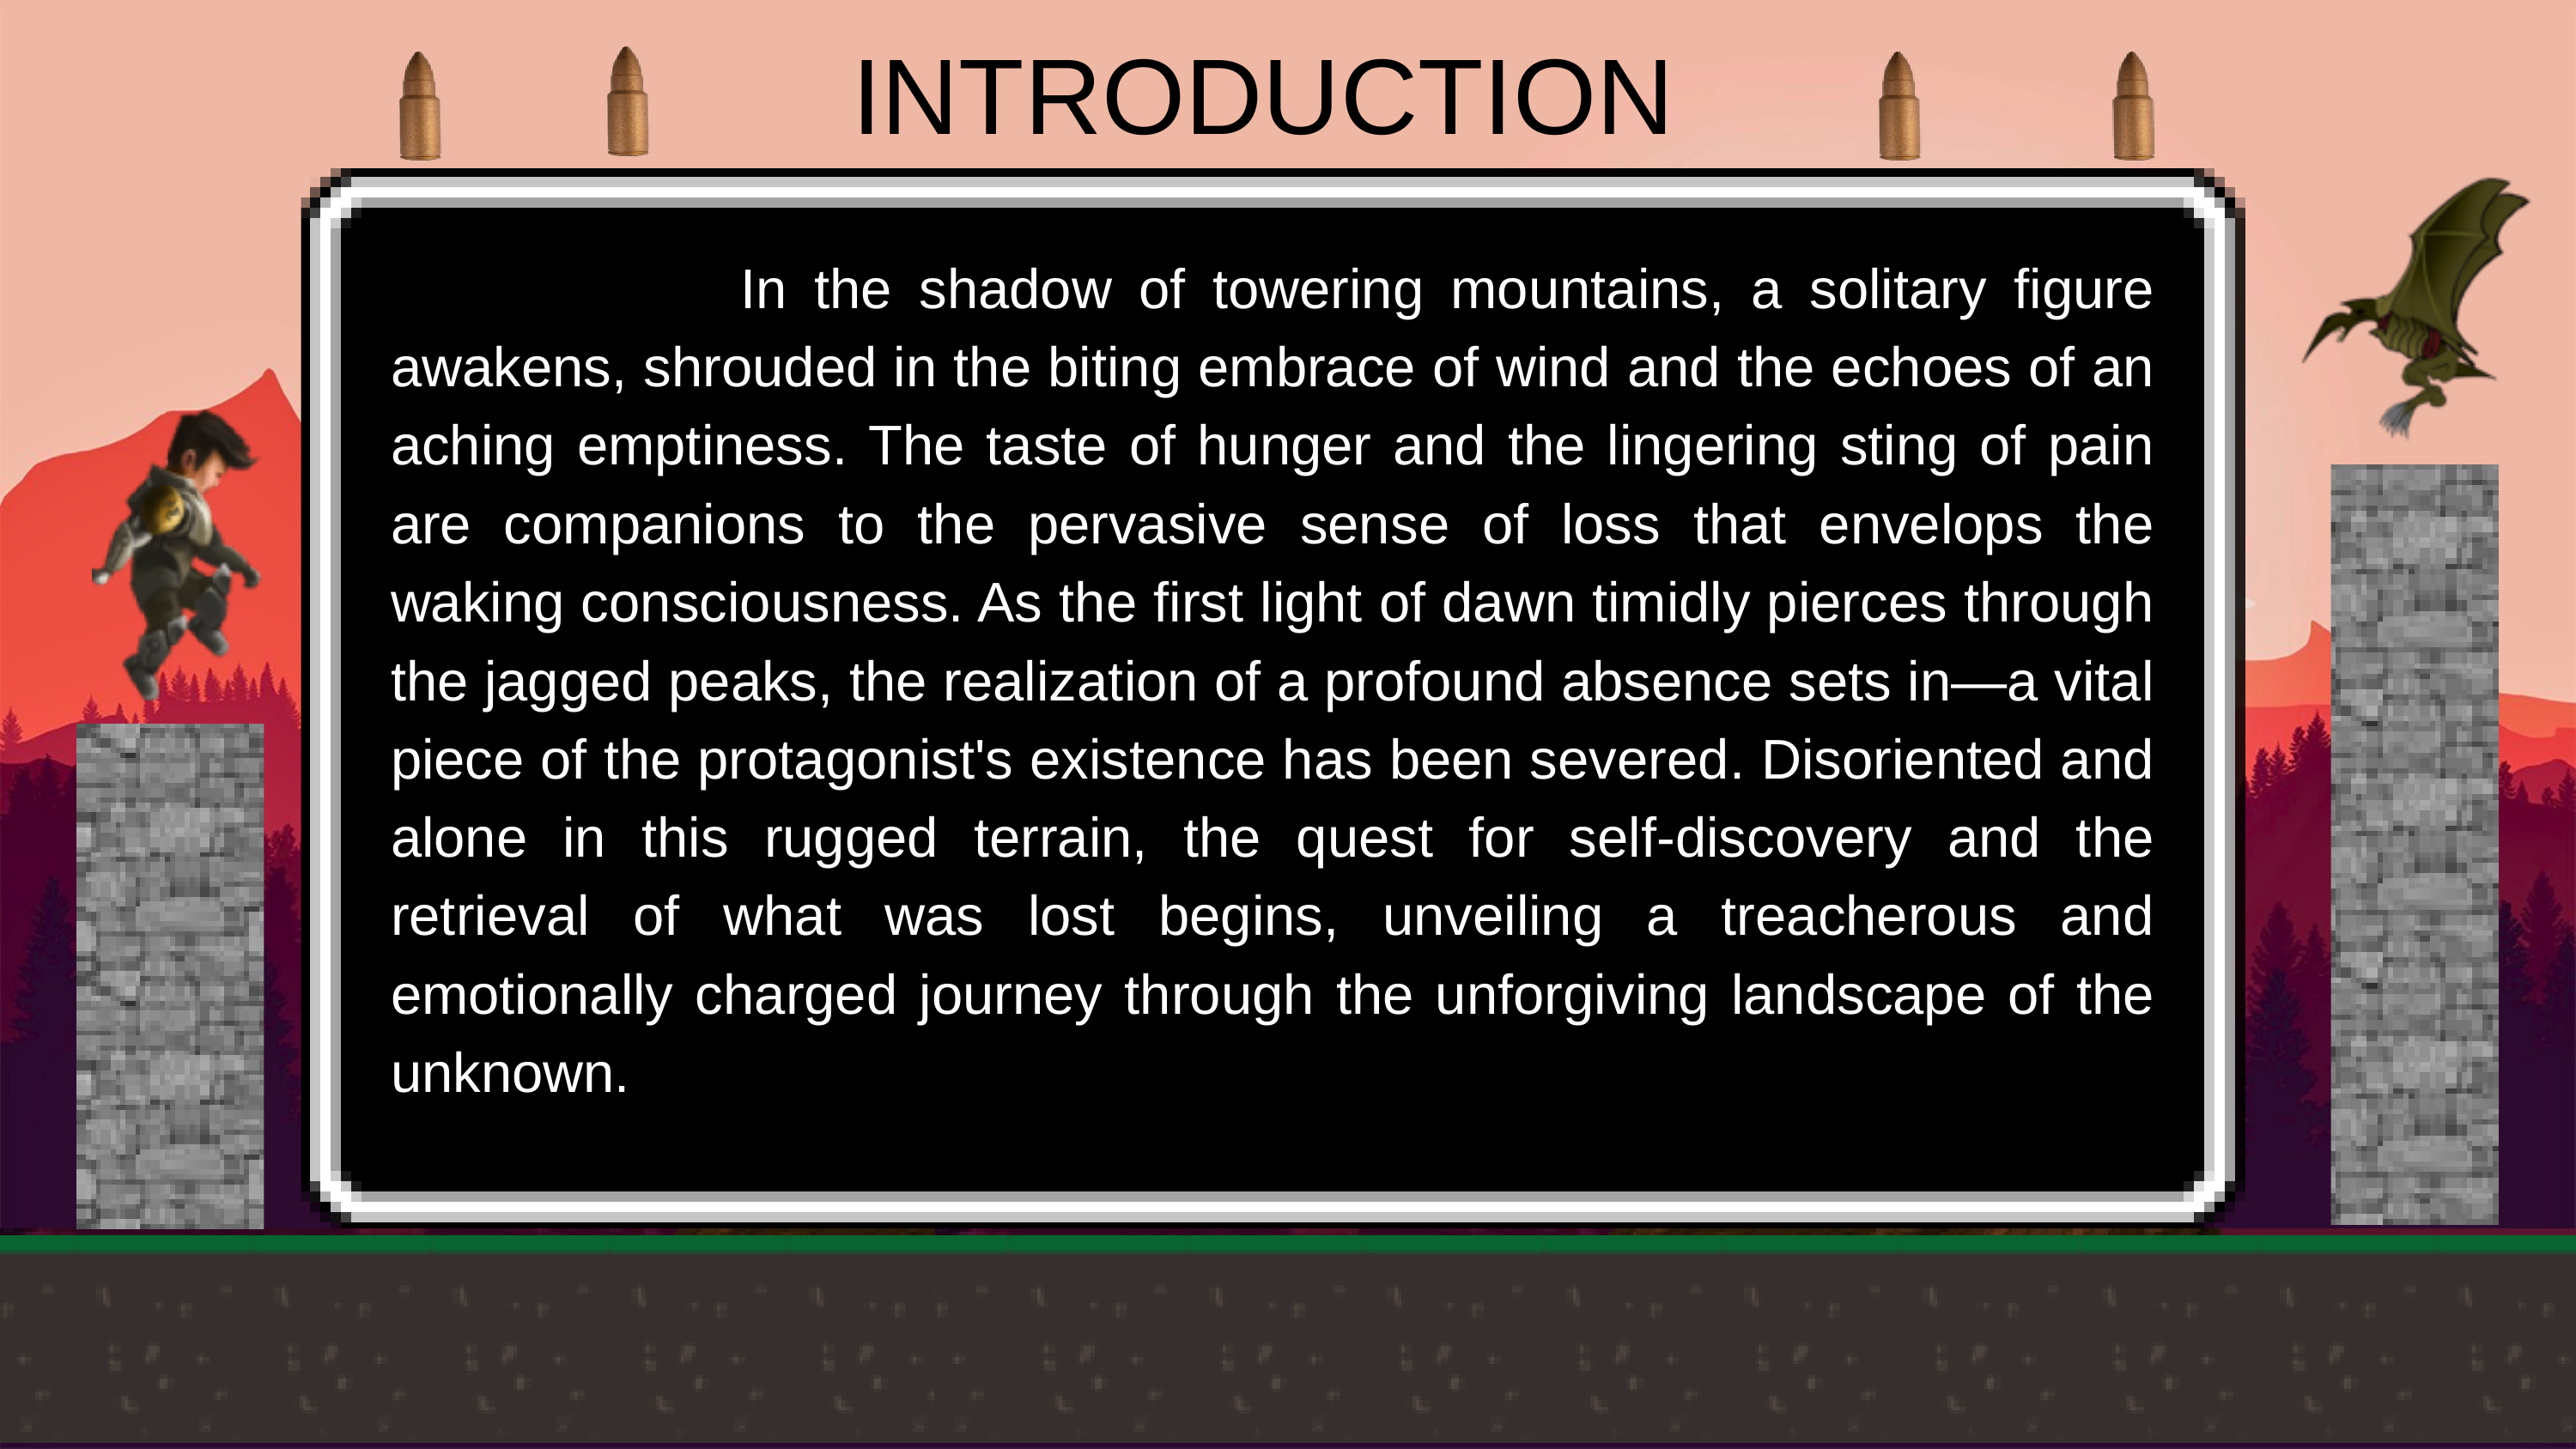

INTRODUCTION

             In the shadow of towering mountains, a solitary figure awakens, shrouded in the biting embrace of wind and the echoes of an aching emptiness. The taste of hunger and the lingering sting of pain are companions to the pervasive sense of loss that envelops the waking consciousness. As the first light of dawn timidly pierces through the jagged peaks, the realization of a profound absence sets in—a vital piece of the protagonist's existence has been severed. Disoriented and alone in this rugged terrain, the quest for self-discovery and the retrieval of what was lost begins, unveiling a treacherous and emotionally charged journey through the unforgiving landscape of the unknown.